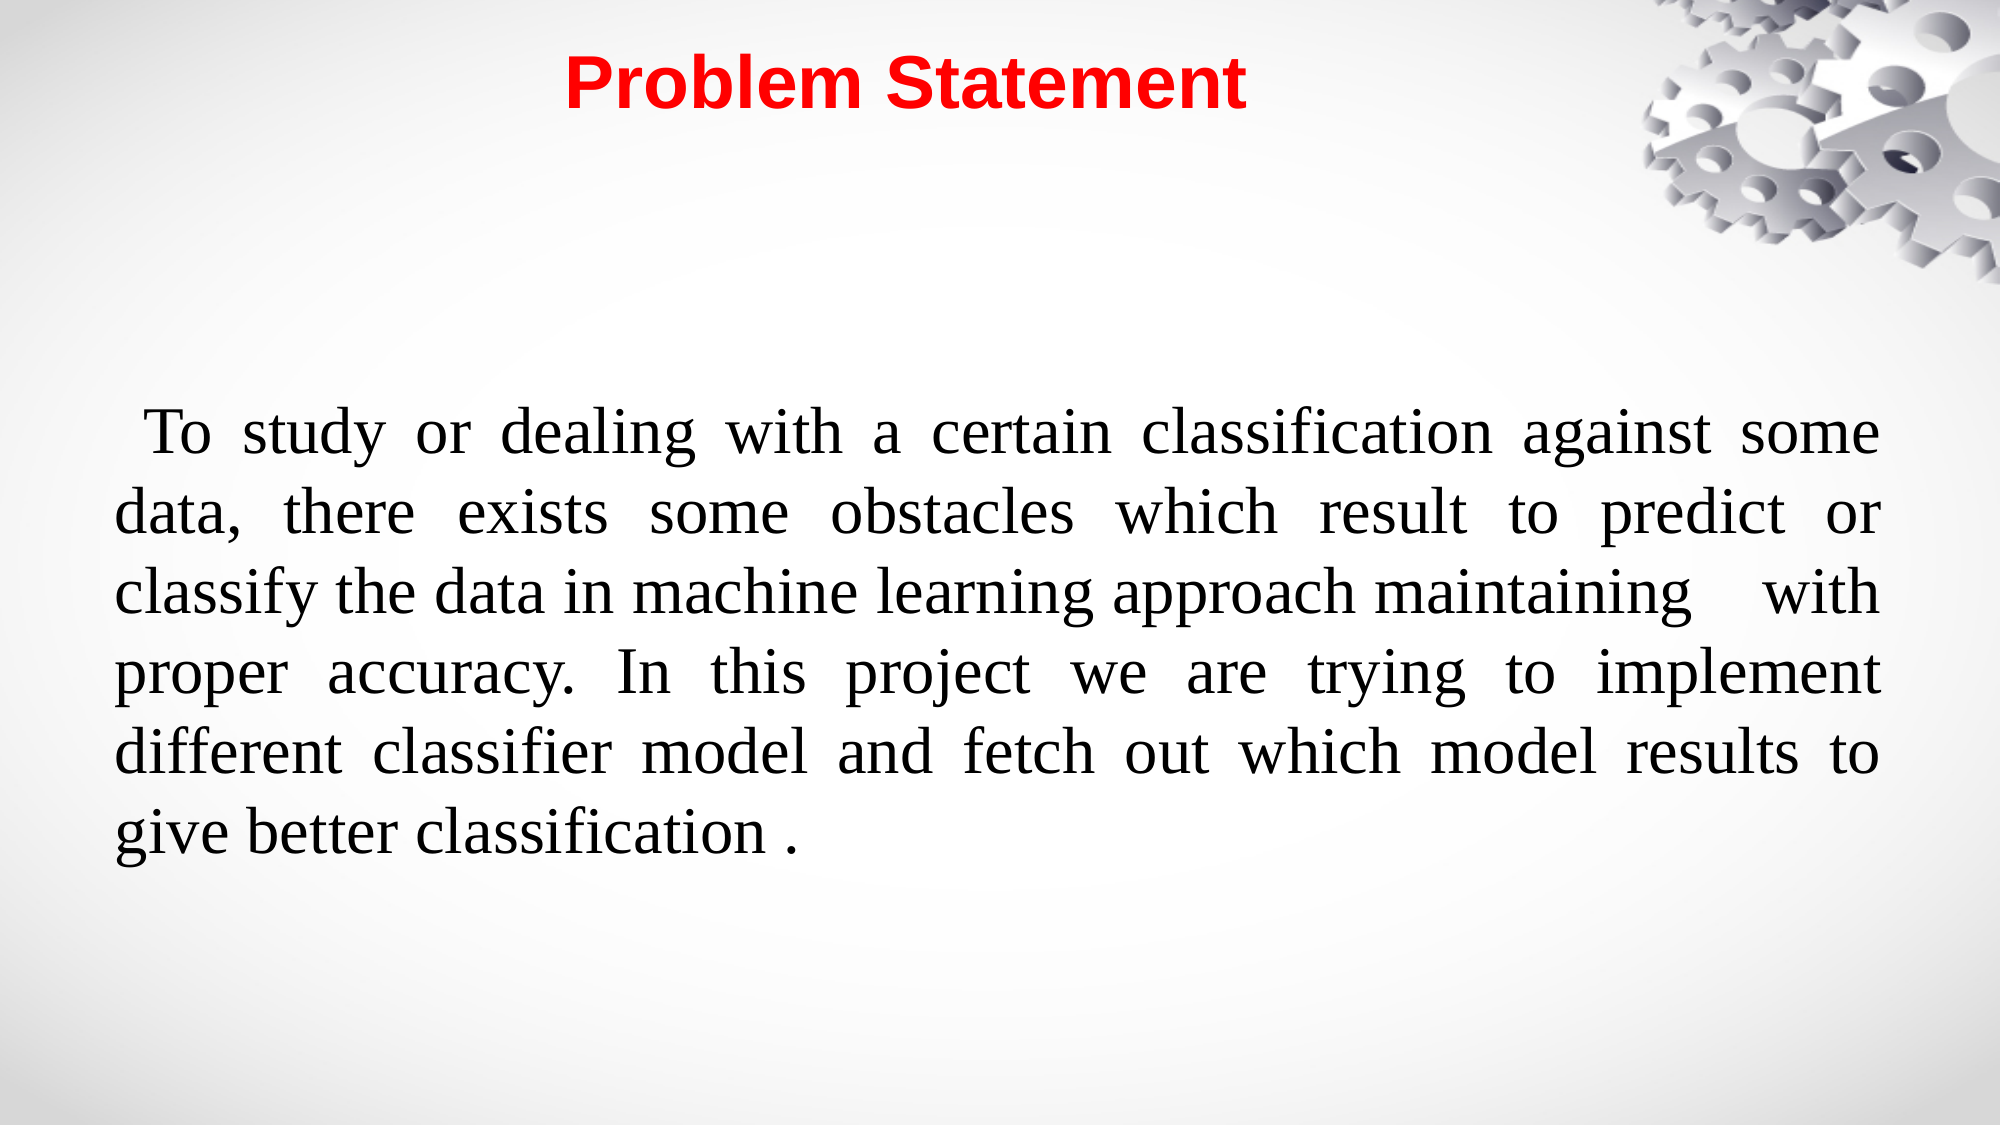

# Problem Statement

 To study or dealing with a certain classification against some data, there exists some obstacles which result to predict or classify the data in machine learning approach maintaining    with proper accuracy. In this project we are trying to implement different classifier model and fetch out which model results to give better classification .